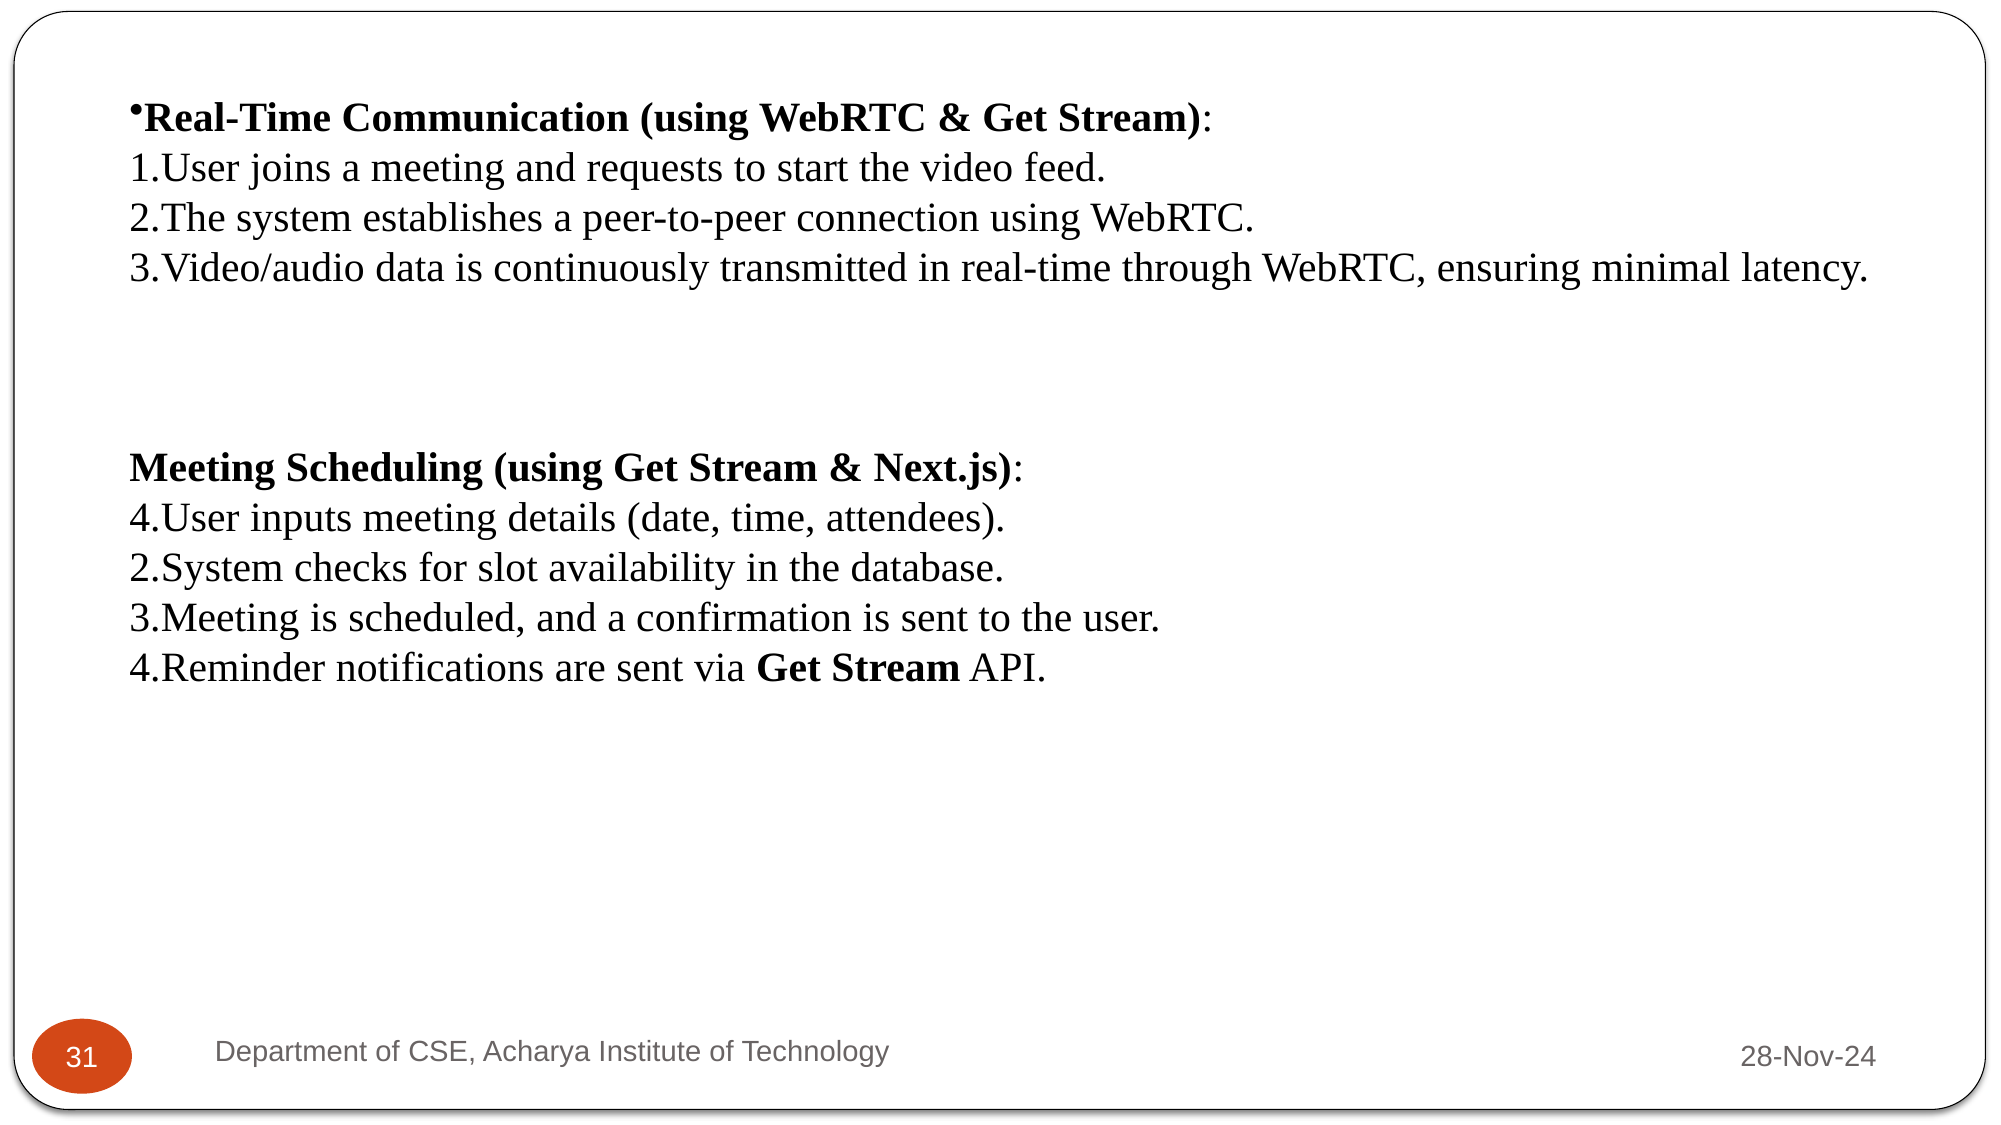

Real-Time Communication (using WebRTC & Get Stream):
User joins a meeting and requests to start the video feed.
The system establishes a peer-to-peer connection using WebRTC.
Video/audio data is continuously transmitted in real-time through WebRTC, ensuring minimal latency.

Meeting Scheduling (using Get Stream & Next.js):
User inputs meeting details (date, time, attendees).
System checks for slot availability in the database.
Meeting is scheduled, and a confirmation is sent to the user.
Reminder notifications are sent via Get Stream API.

Department of CSE, Acharya Institute of Technology
28-Nov-24
31